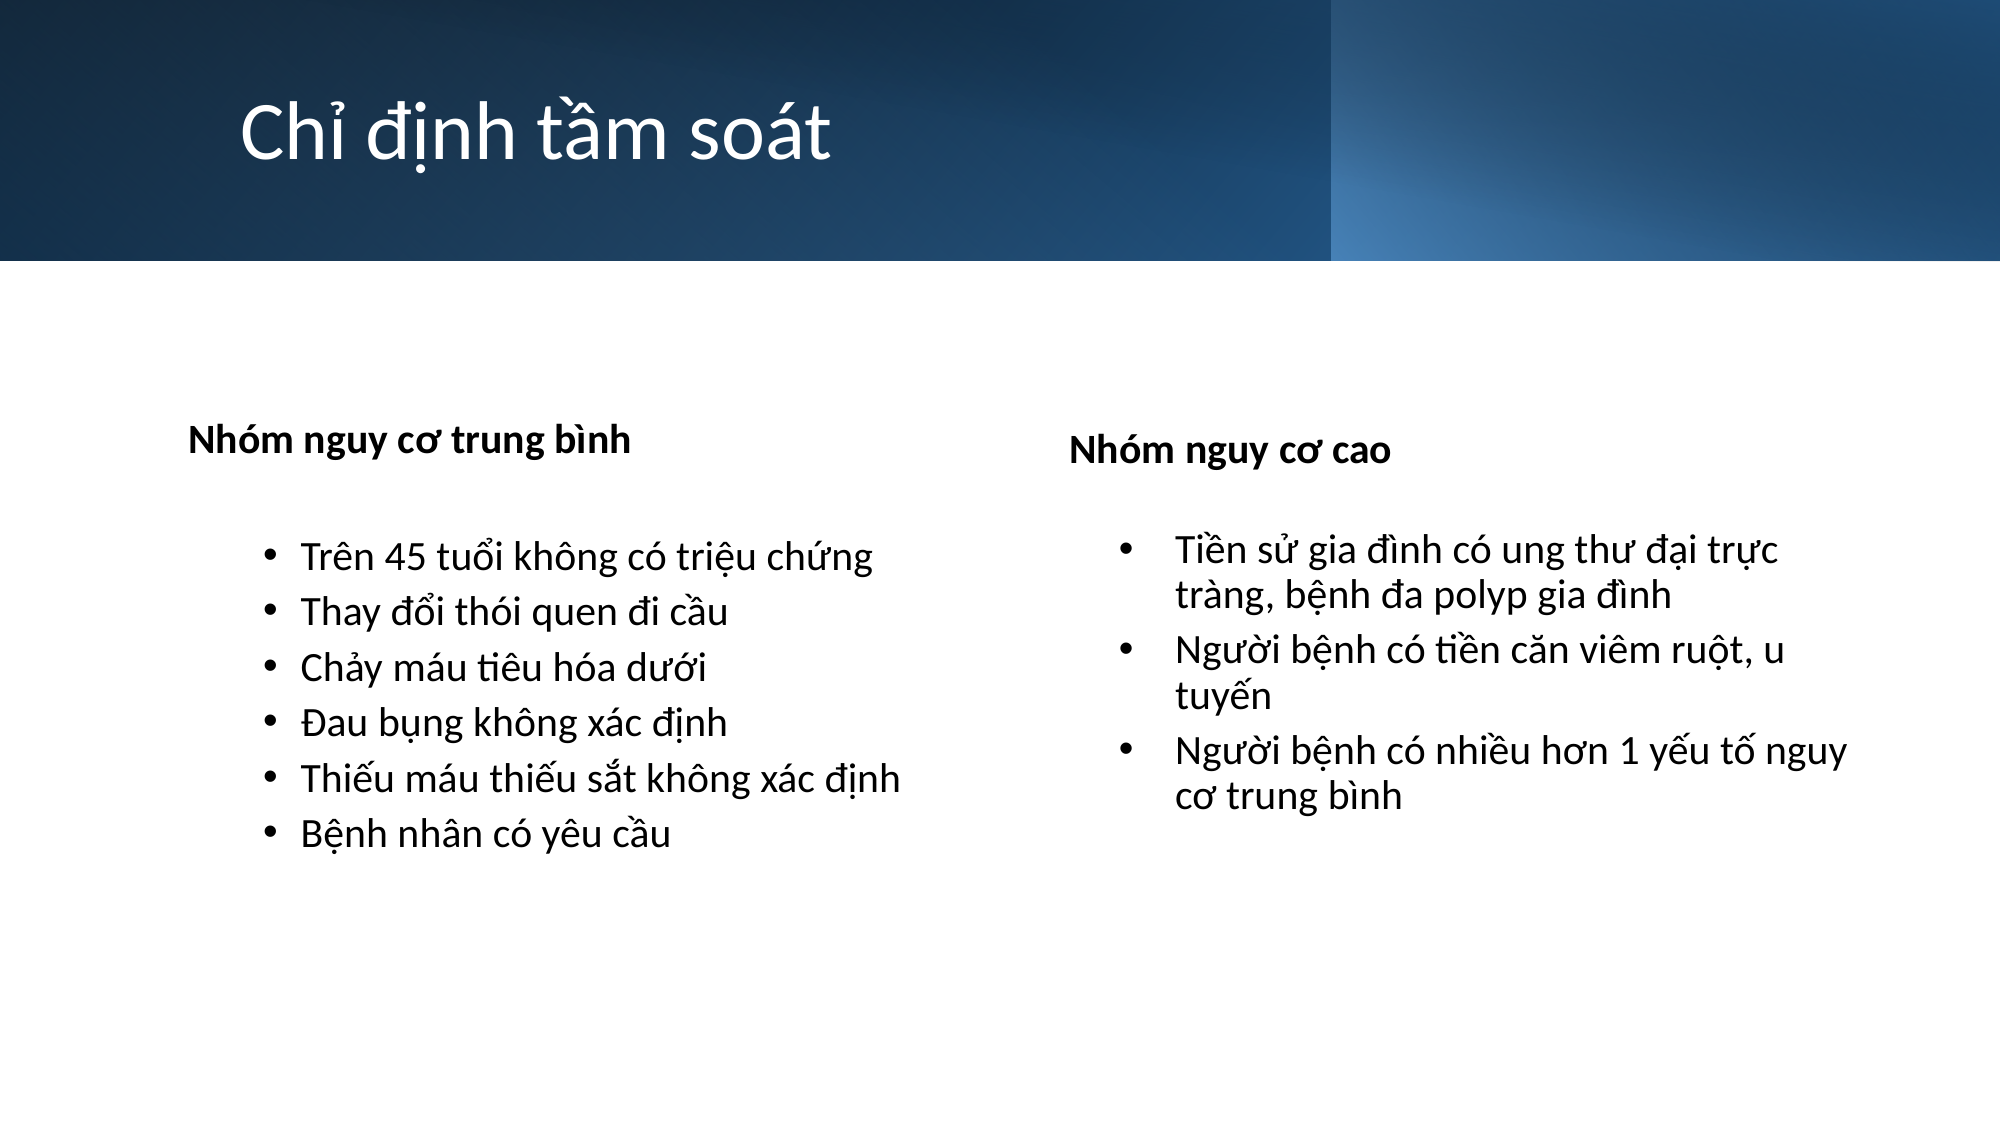

# Chỉ định tầm soát
Nhóm nguy cơ cao

Tiền sử gia đình có ung thư đại trực tràng, bệnh đa polyp gia đình
Người bệnh có tiền căn viêm ruột, u tuyến
Người bệnh có nhiều hơn 1 yếu tố nguy cơ trung bình

Nhóm nguy cơ trung bình

Trên 45 tuổi không có triệu chứng
Thay đổi thói quen đi cầu
Chảy máu tiêu hóa dưới
Đau bụng không xác định
Thiếu máu thiếu sắt không xác định
Bệnh nhân có yêu cầu